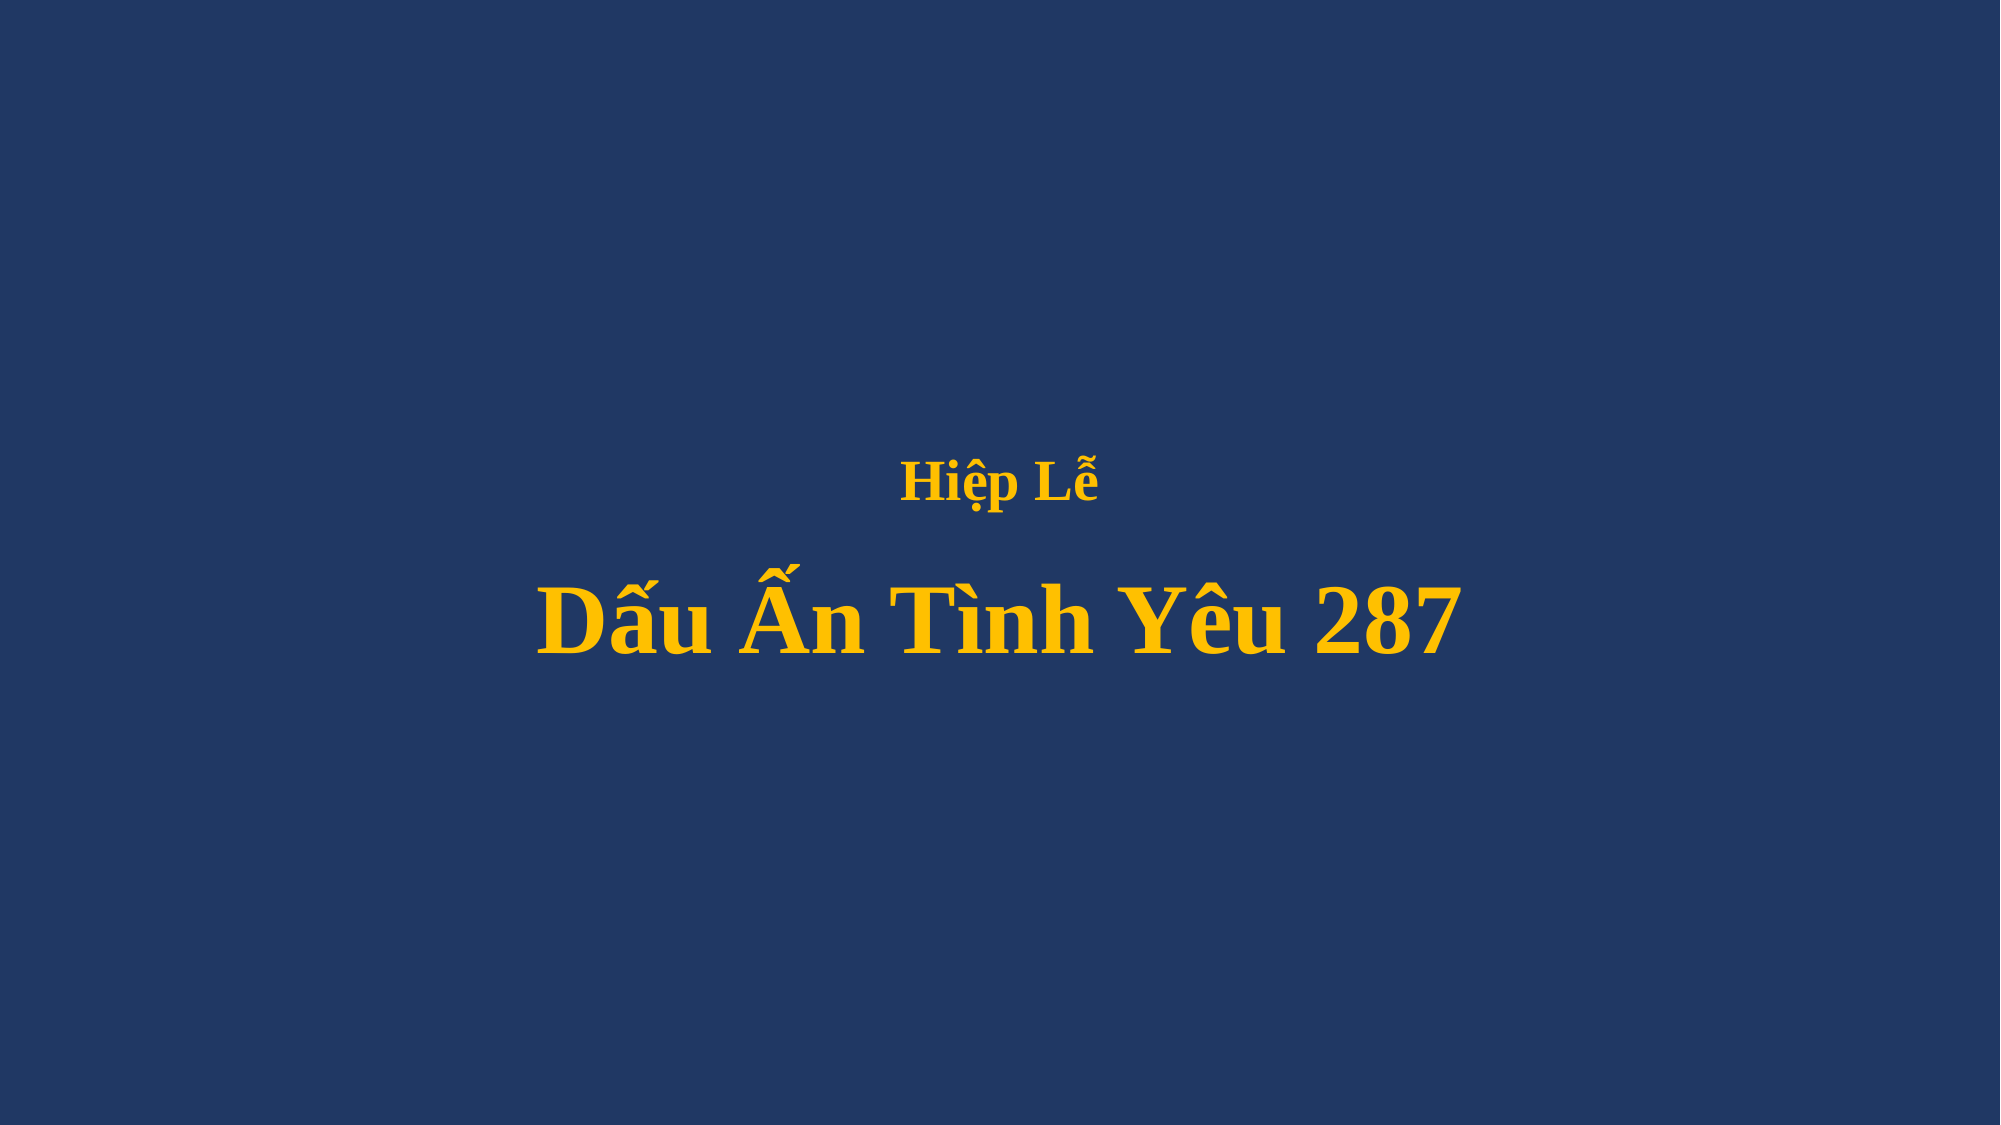

# Hiệp Lễ Dấu Ấn Tình Yêu 287